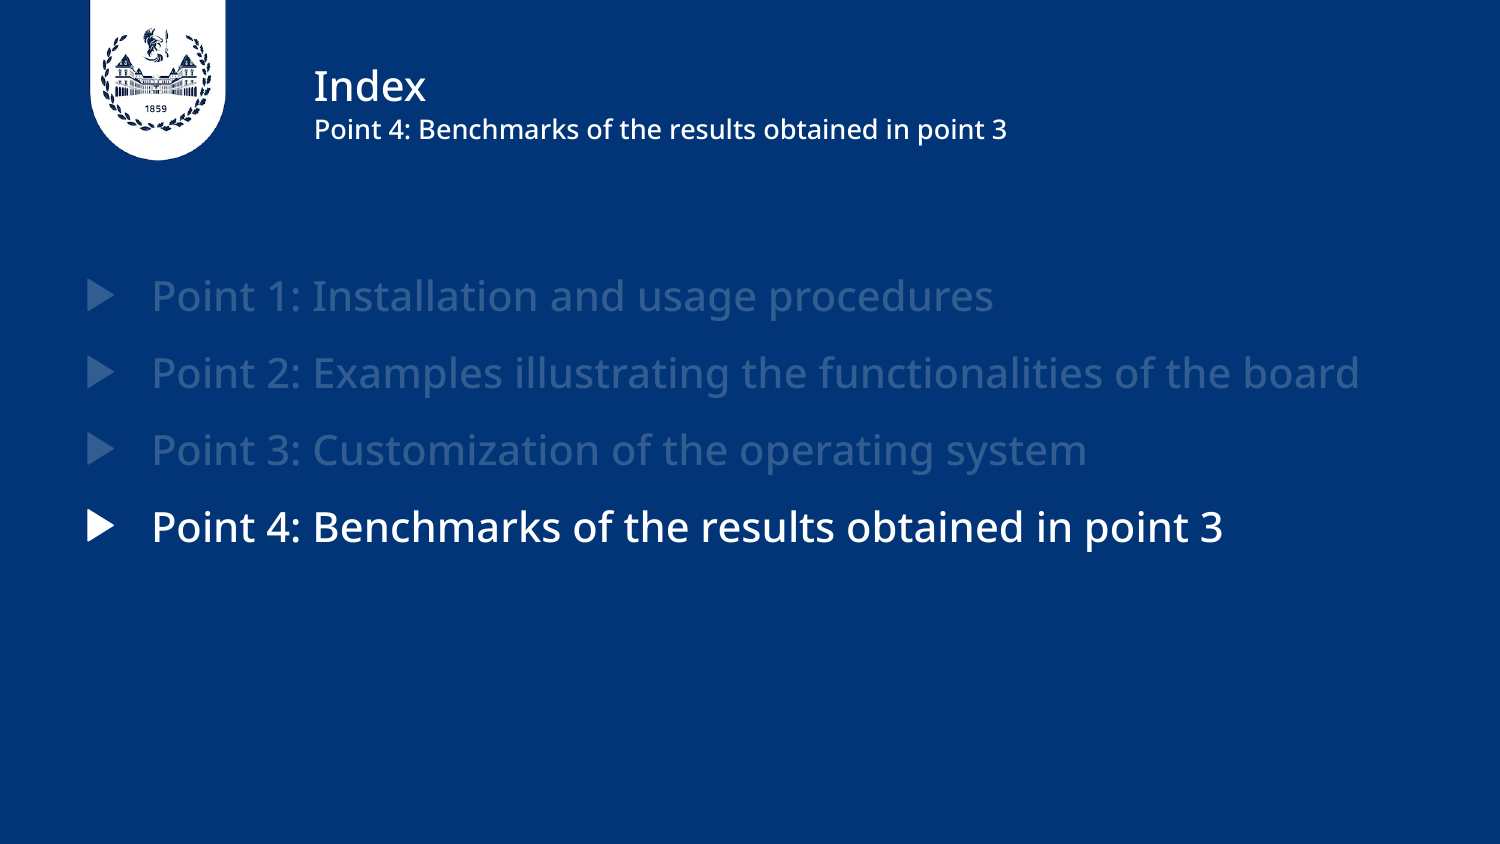

Index
Point 4: Benchmarks of the results obtained in point 3

Point 1: Installation and usage procedures

Point 2: Examples illustrating the functionalities of the board

Point 3: Customization of the operating system

Point 4: Benchmarks of the results obtained in point 3